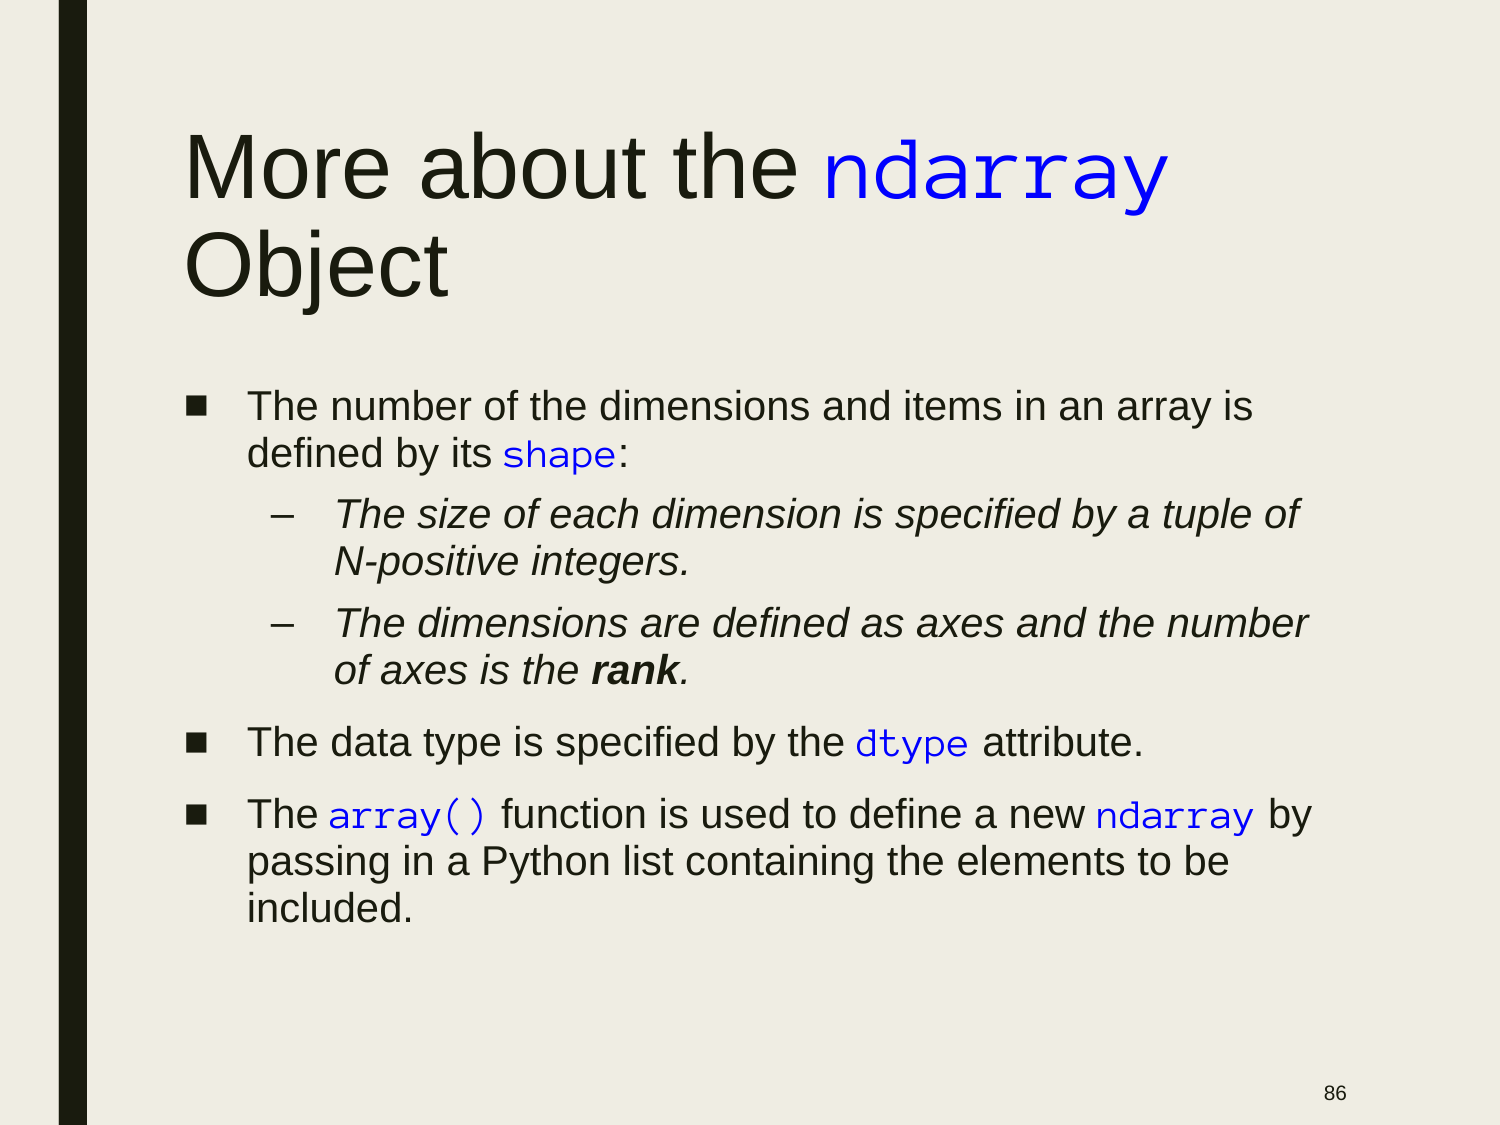

# More about the ndarray Object
The number of the dimensions and items in an array is defined by its shape:
The size of each dimension is specified by a tuple of N-positive integers.
The dimensions are defined as axes and the number of axes is the rank.
The data type is specified by the dtype attribute.
The array() function is used to define a new ndarray by passing in a Python list containing the elements to be included.
86